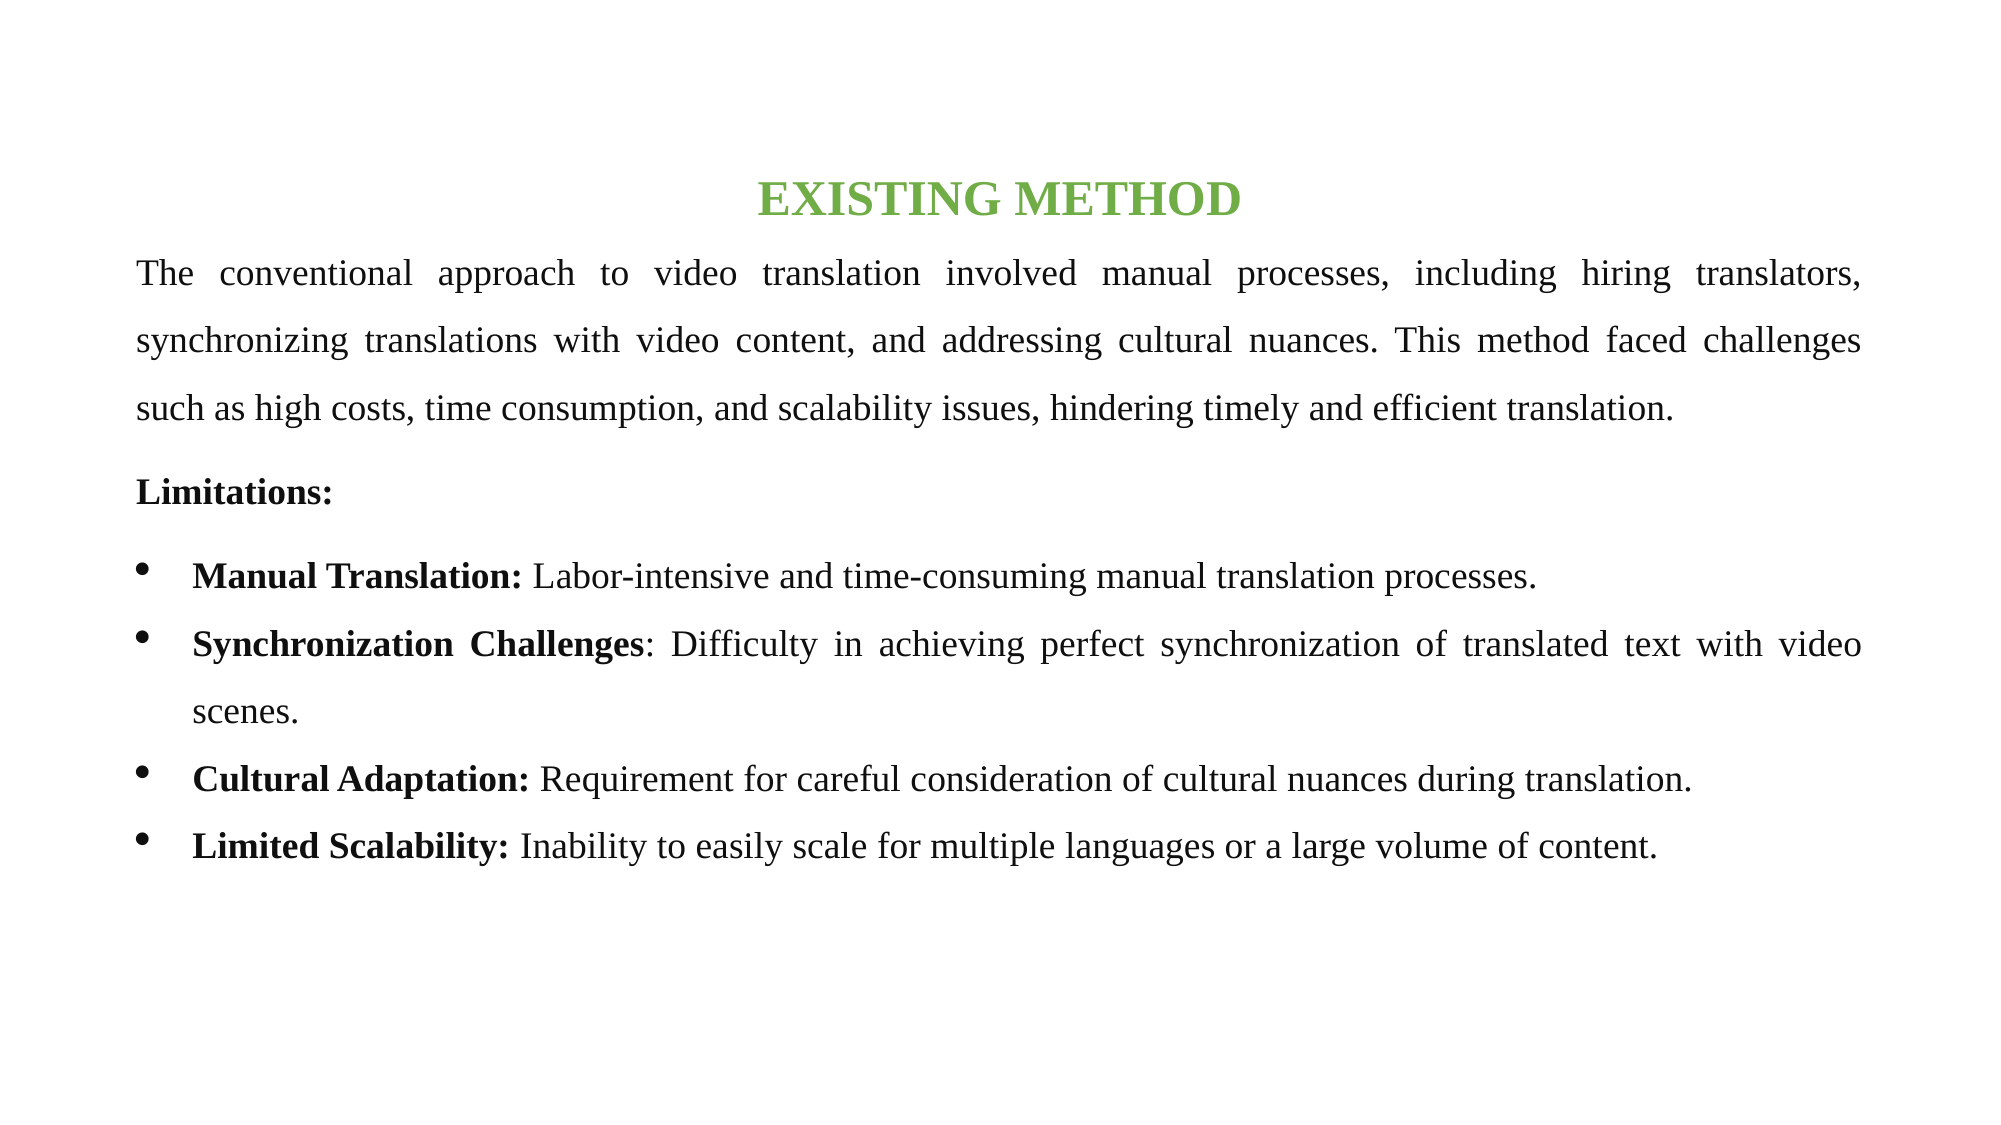

EXISTING METHOD
The conventional approach to video translation involved manual processes, including hiring translators, synchronizing translations with video content, and addressing cultural nuances. This method faced challenges such as high costs, time consumption, and scalability issues, hindering timely and efficient translation.
Limitations:
Manual Translation: Labor-intensive and time-consuming manual translation processes.
Synchronization Challenges: Difficulty in achieving perfect synchronization of translated text with video scenes.
Cultural Adaptation: Requirement for careful consideration of cultural nuances during translation.
Limited Scalability: Inability to easily scale for multiple languages or a large volume of content.